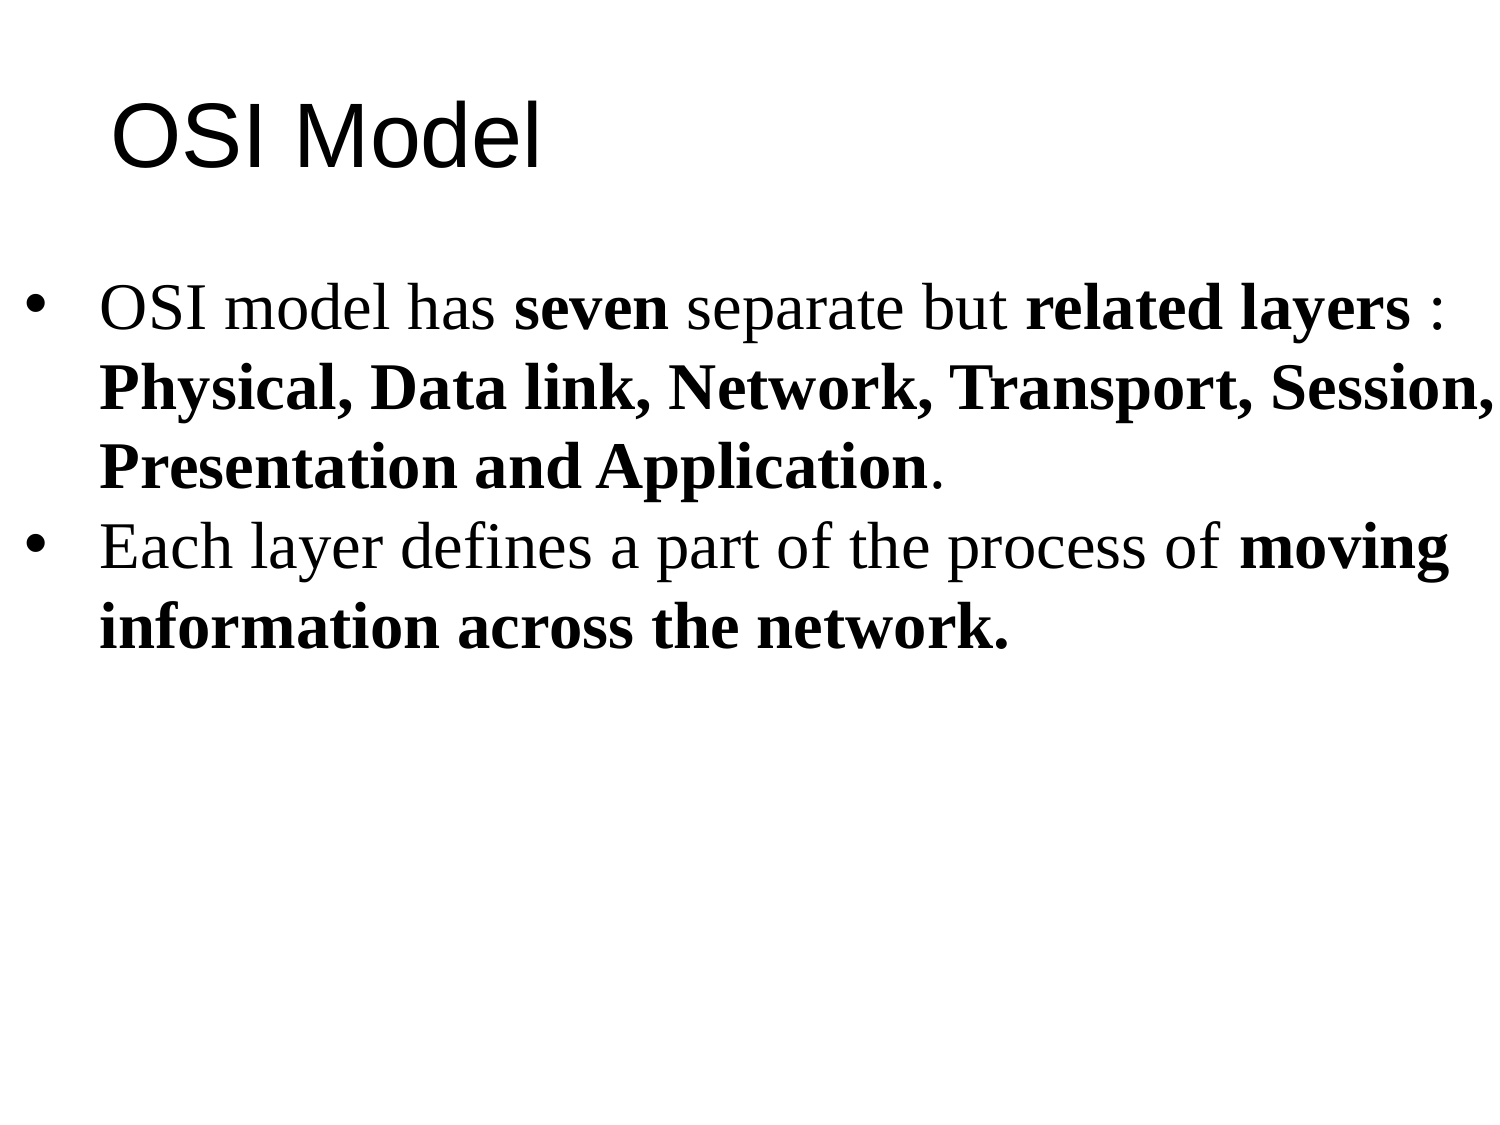

OSI Model
OSI model has seven separate but related layers : Physical, Data link, Network, Transport, Session, Presentation and Application.
Each layer defines a part of the process of moving information across the network.